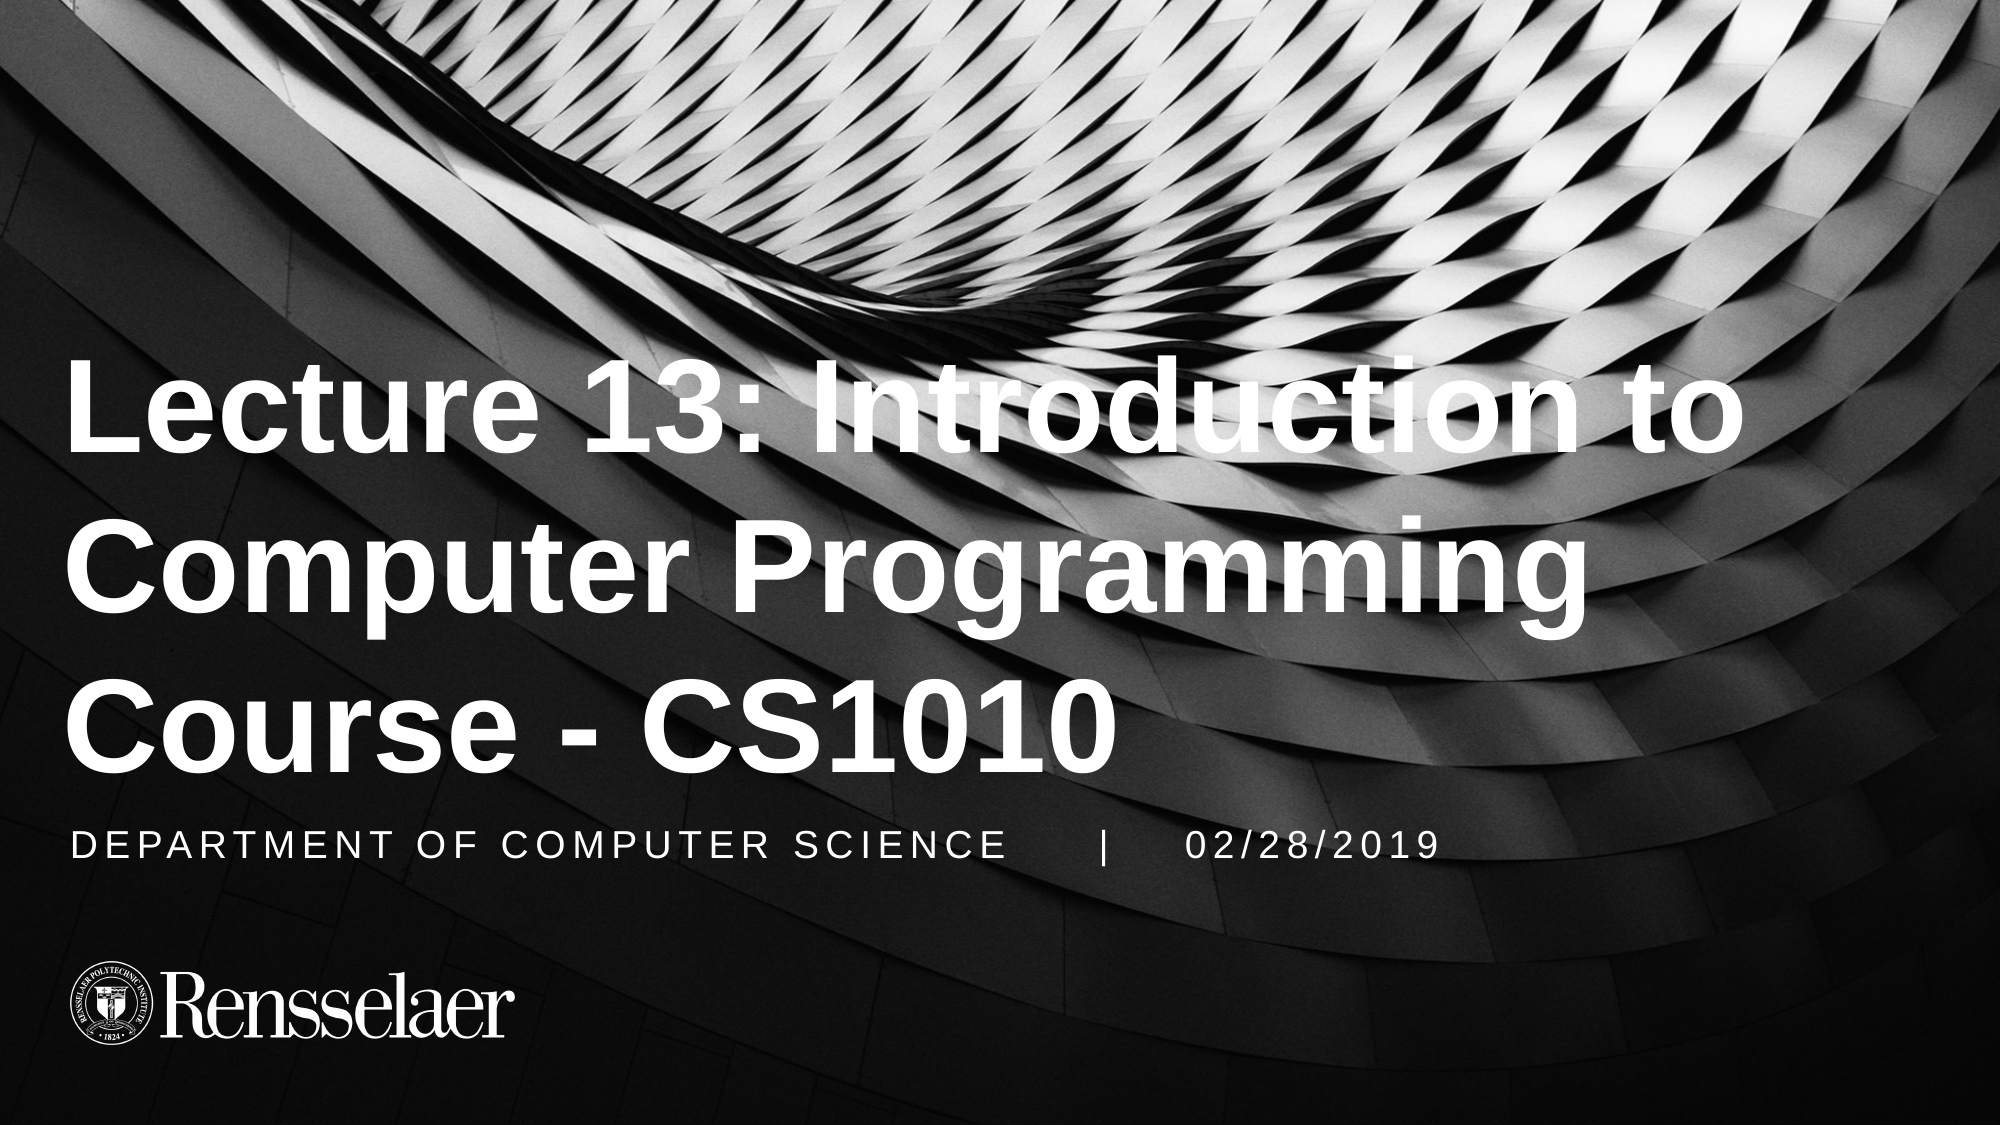

# Lecture 13: Introduction to Computer Programming Course - CS1010
DEPARTMENT OF COMPUTER SCIENCE     |    02/28/2019